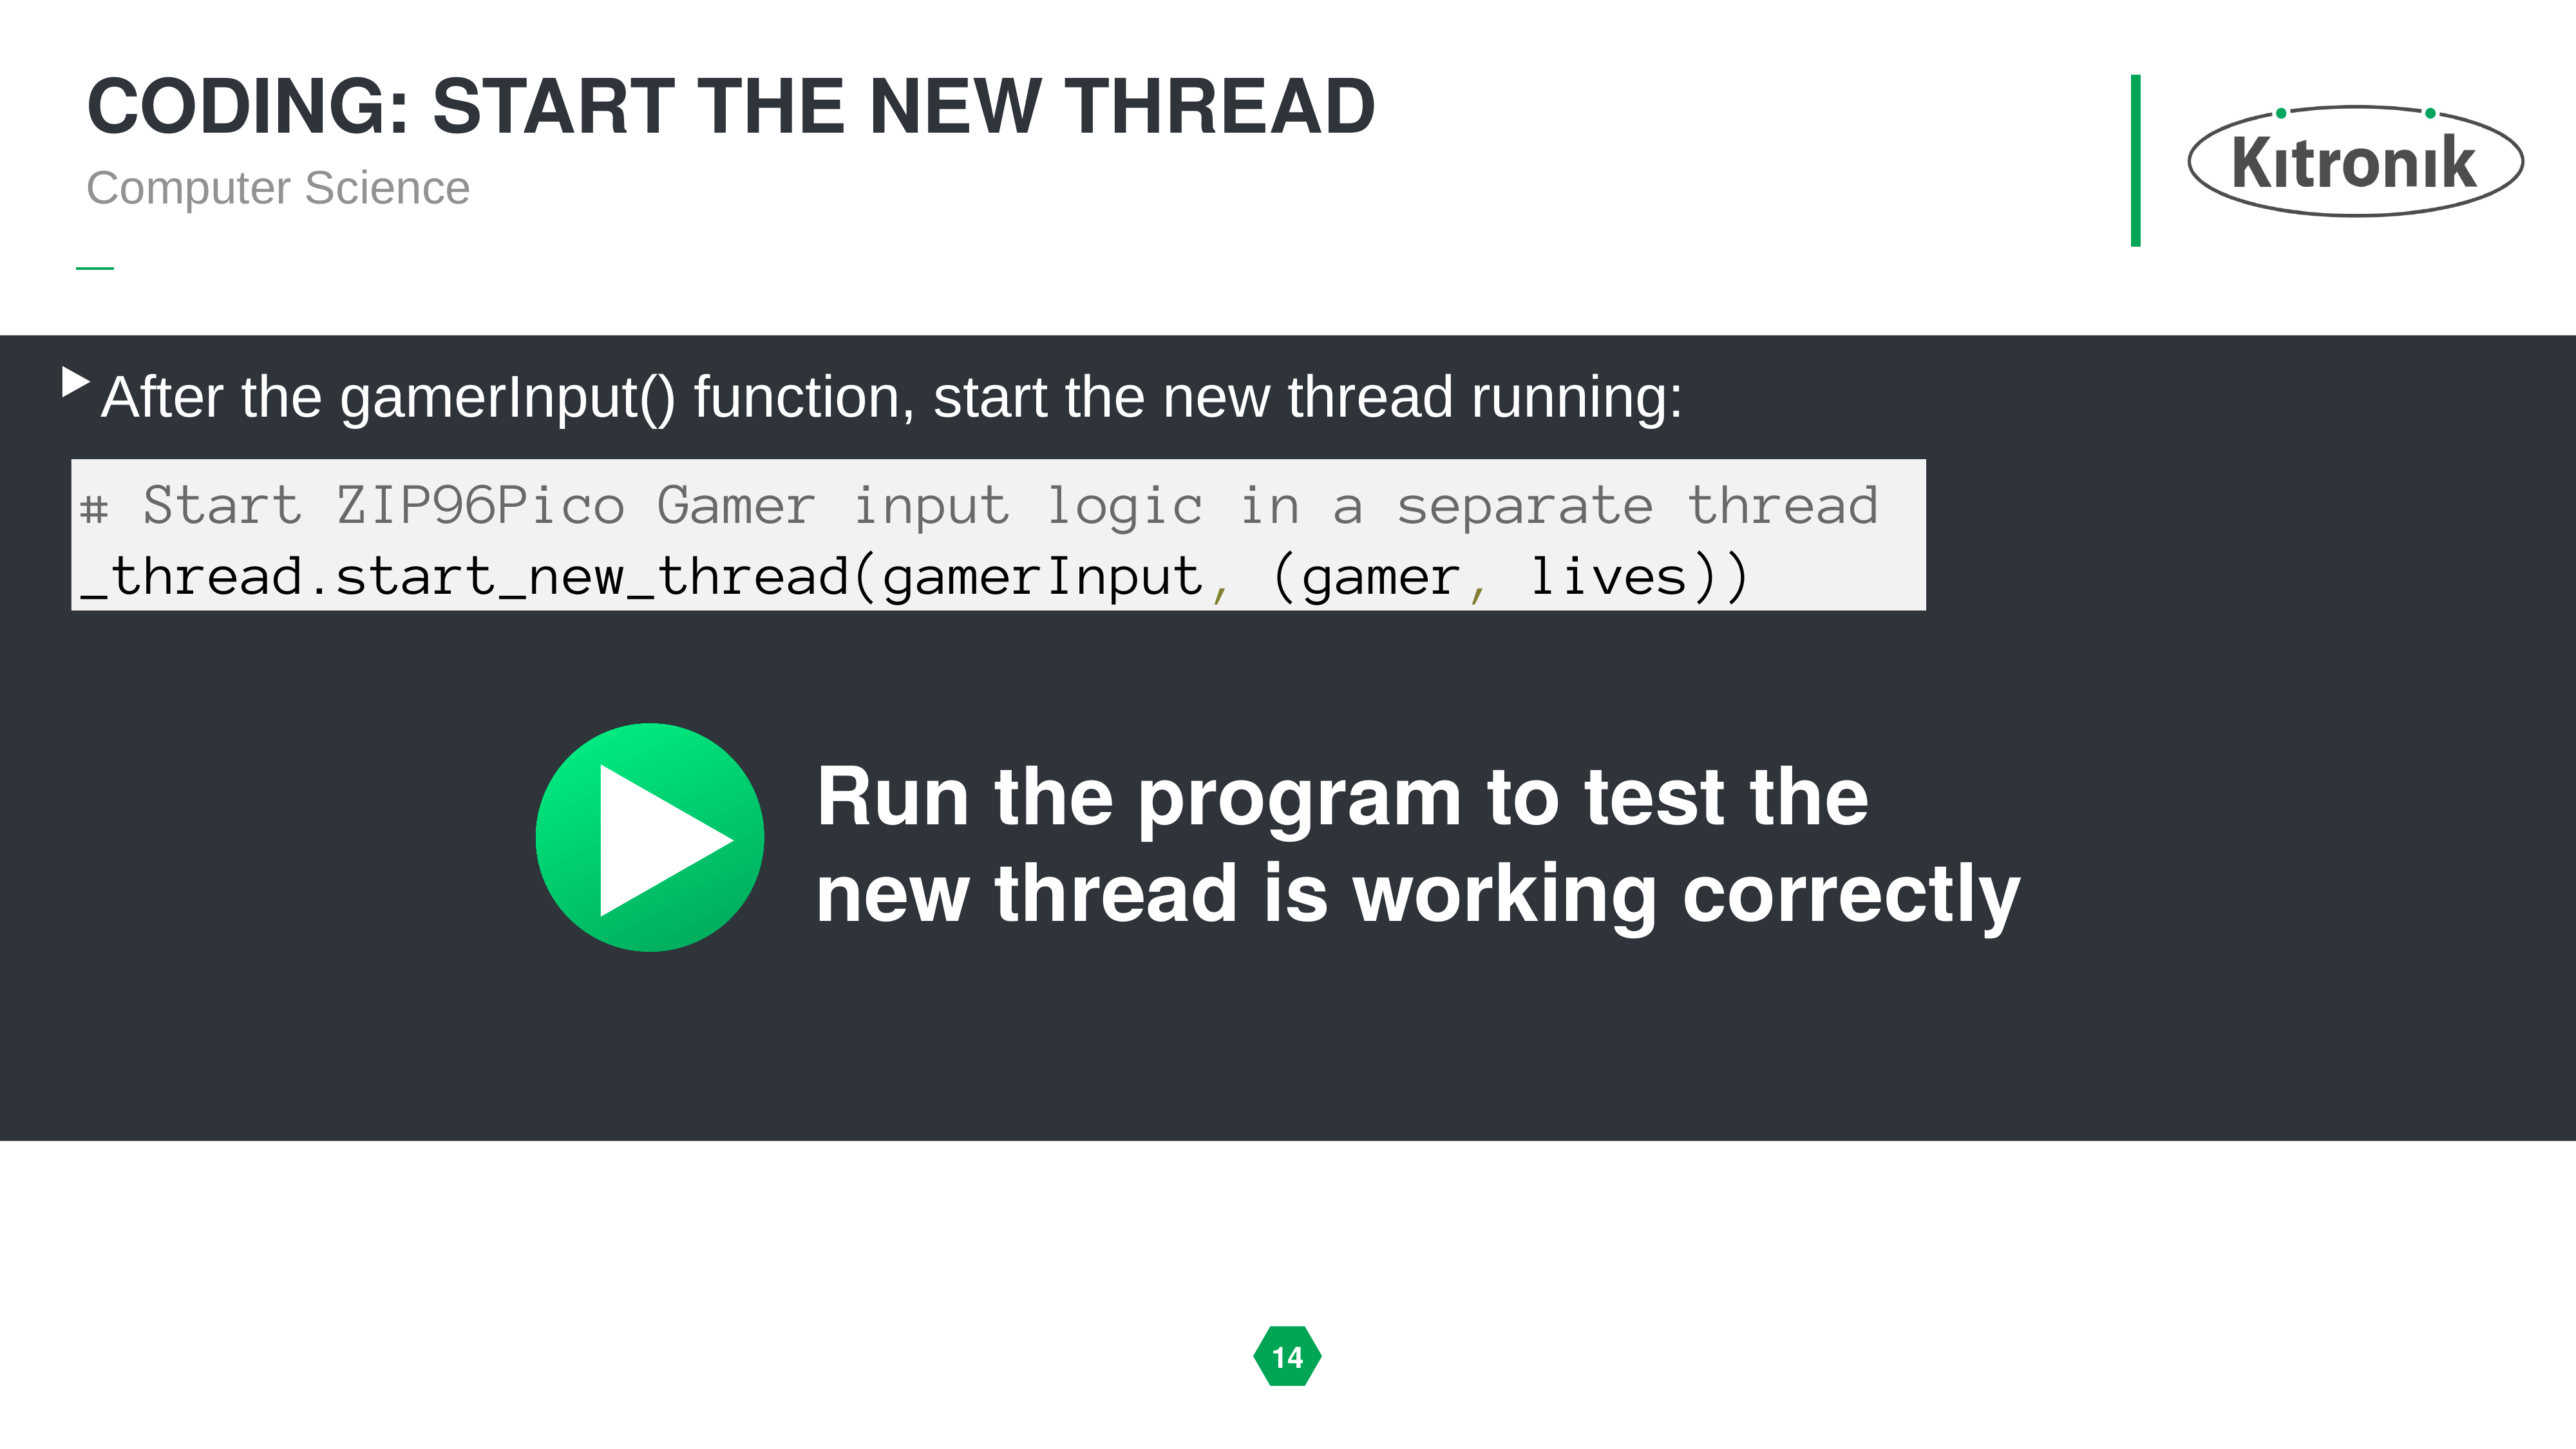

# Coding: Start the new thread
Computer Science

After the gamerInput() function, start the new thread running:
# Start ZIP96Pico Gamer input logic in a separate thread
_thread.start_new_thread(gamerInput, (gamer, lives))

Run the program to test the new thread is working correctly

14